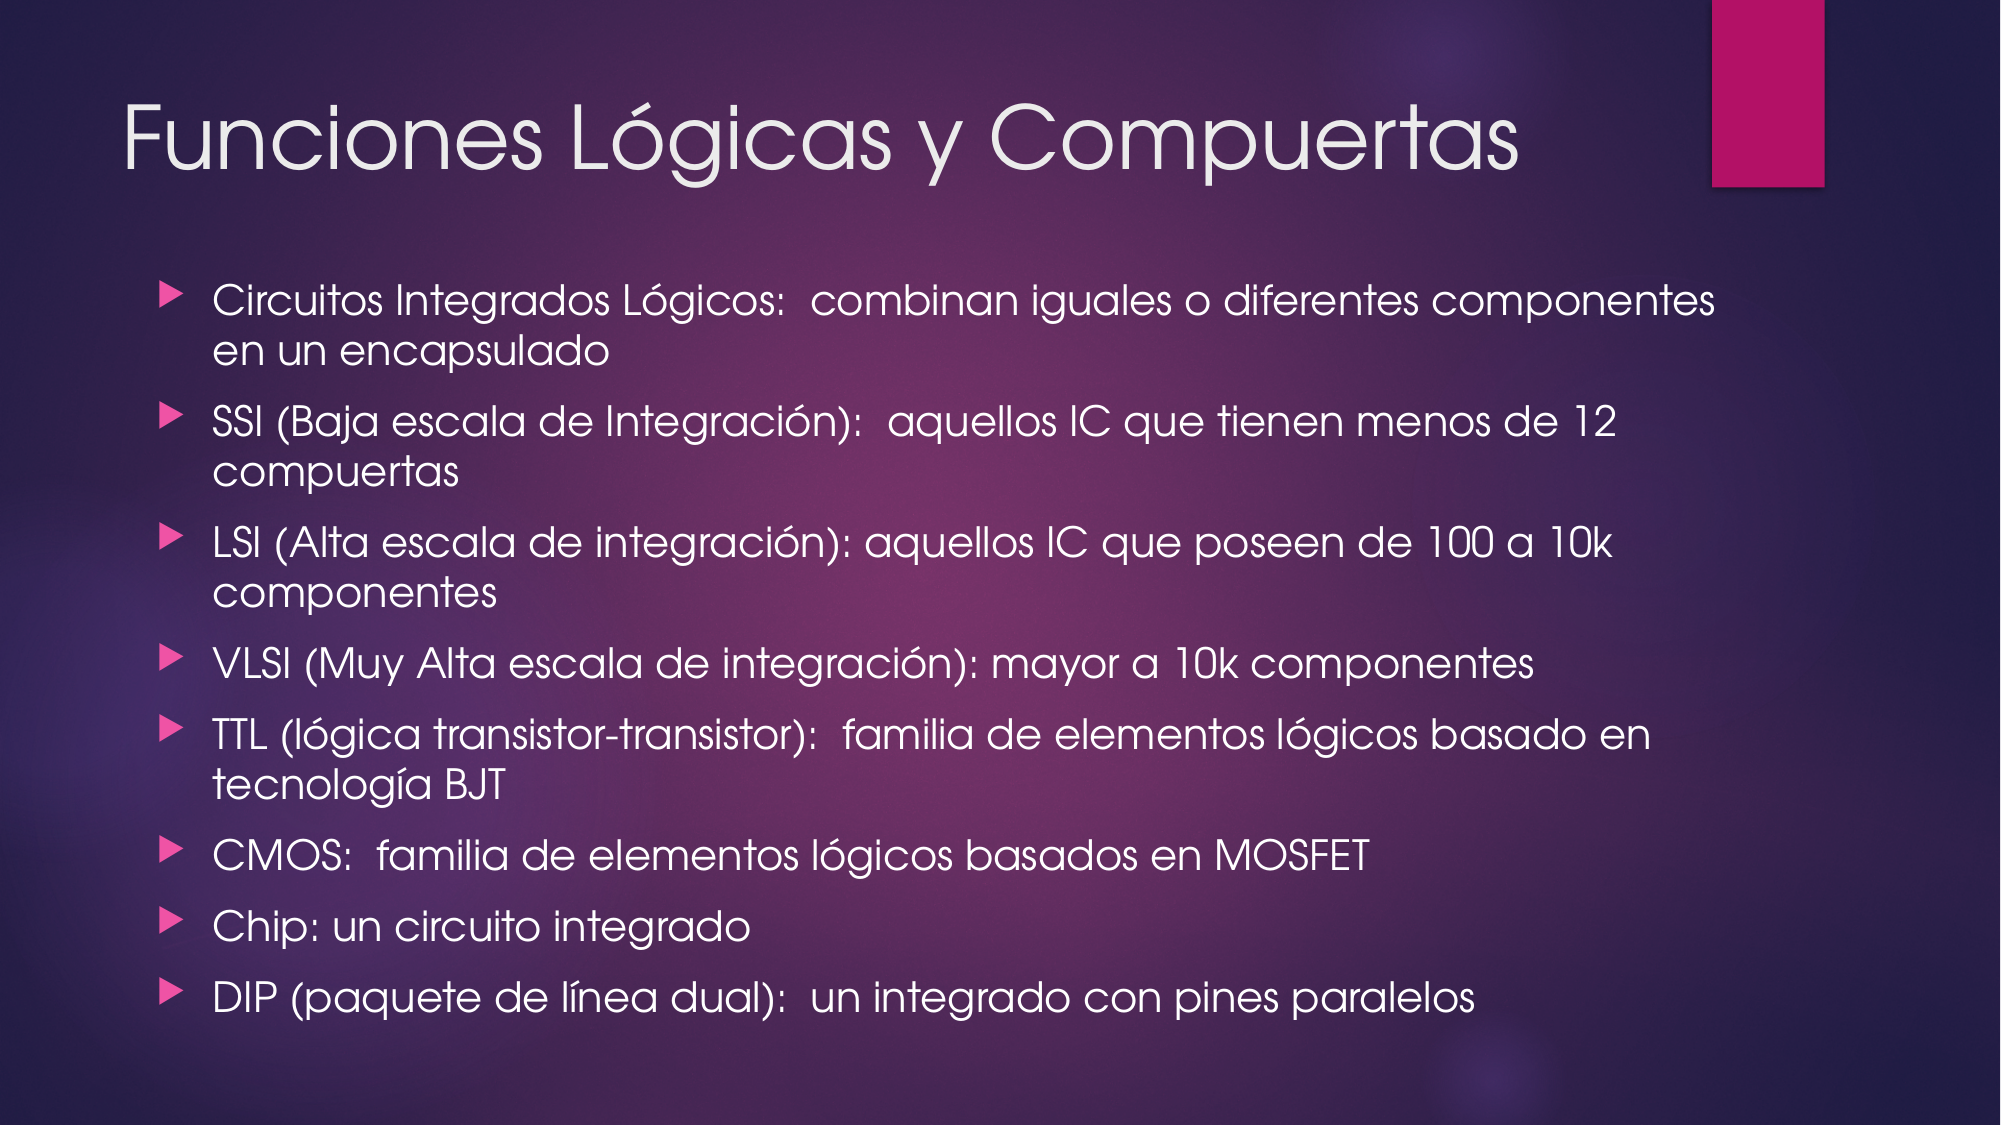

# Funciones Lógicas y Compuertas
Circuitos Integrados Lógicos:  combinan iguales o diferentes componentes en un encapsulado
SSI (Baja escala de Integración):  aquellos IC que tienen menos de 12 compuertas
LSI (Alta escala de integración): aquellos IC que poseen de 100 a 10k componentes
VLSI (Muy Alta escala de integración): mayor a 10k componentes
TTL (lógica transistor-transistor):  familia de elementos lógicos basado en tecnología BJT
CMOS:  familia de elementos lógicos basados en MOSFET
Chip: un circuito integrado
DIP (paquete de línea dual):  un integrado con pines paralelos